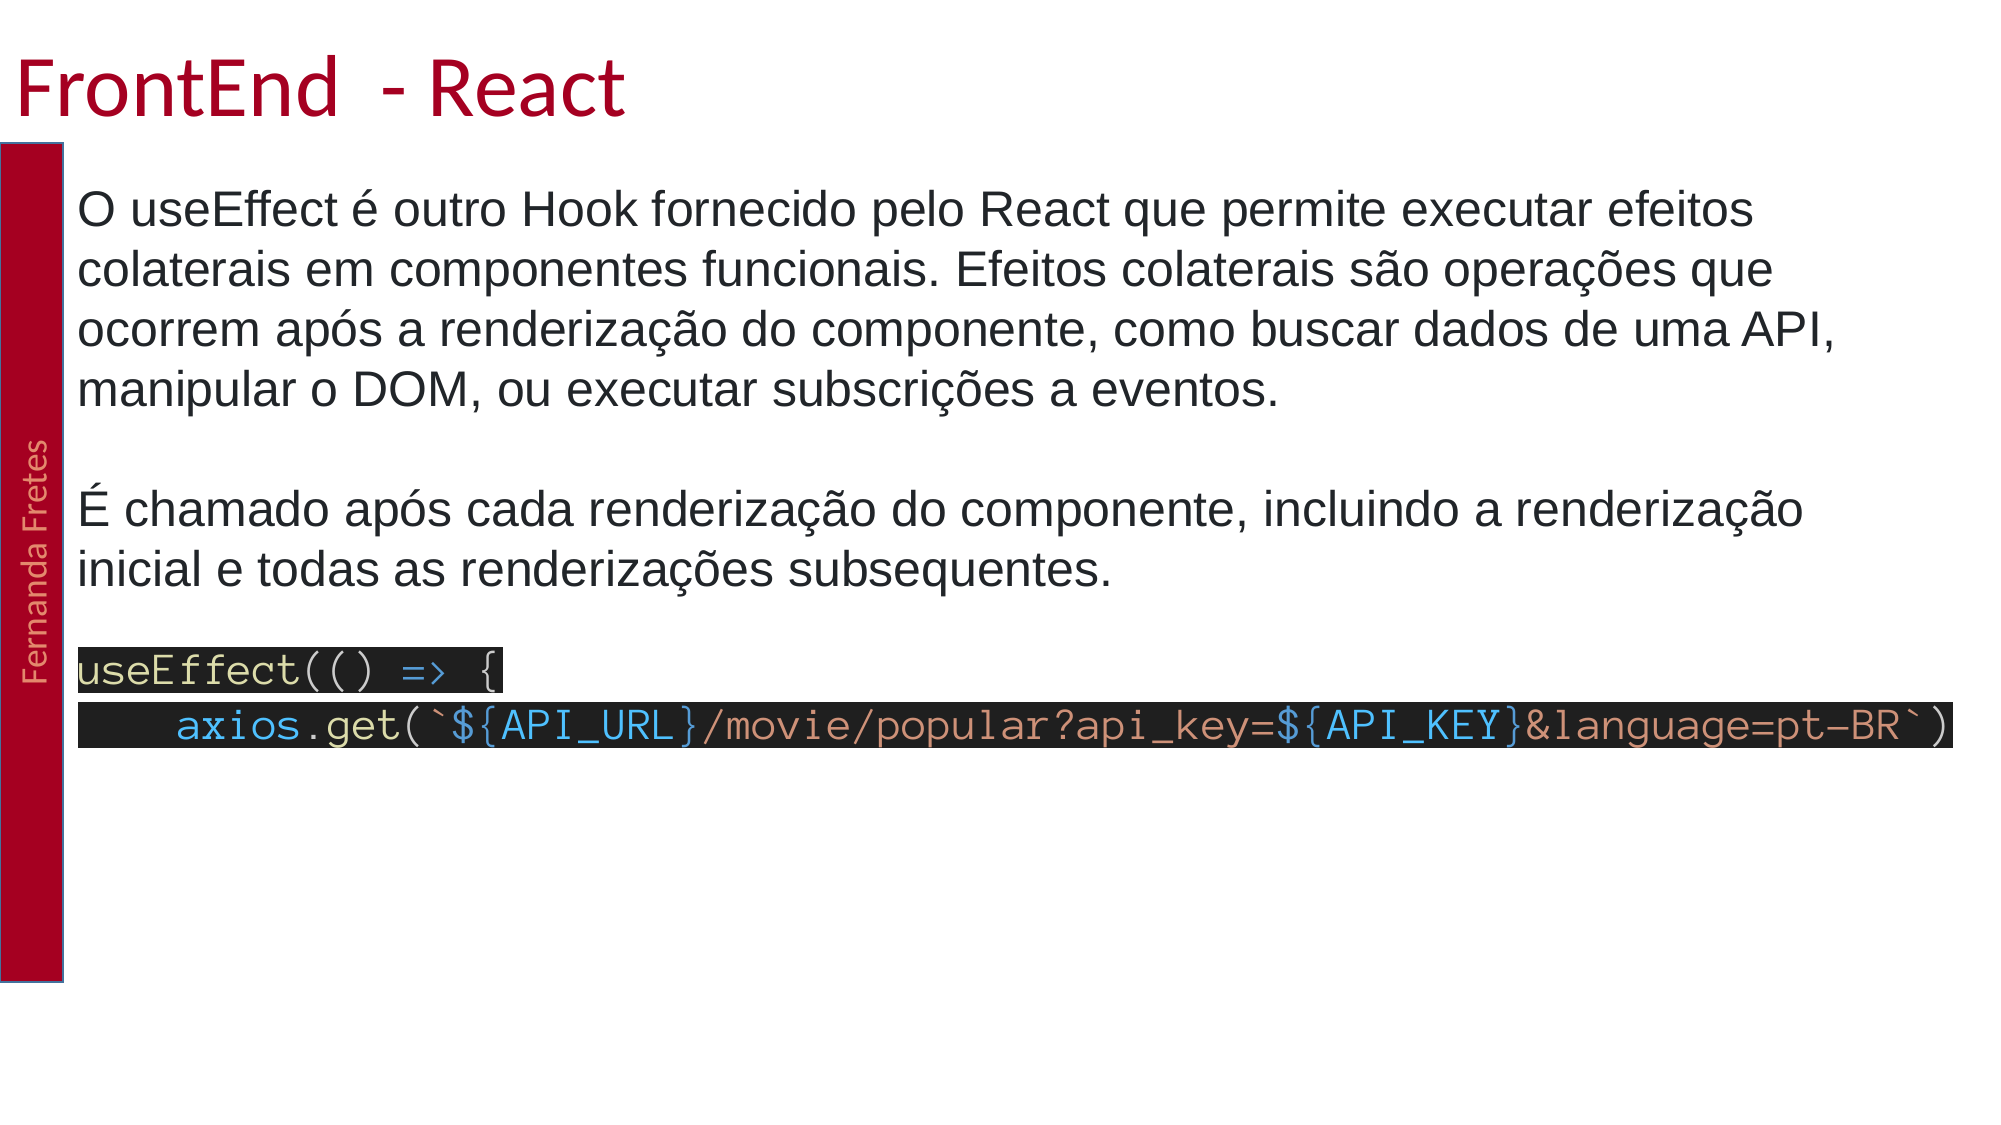

FrontEnd  - React
Fernanda Fretes
O useEffect é outro Hook fornecido pelo React que permite executar efeitos colaterais em componentes funcionais. Efeitos colaterais são operações que ocorrem após a renderização do componente, como buscar dados de uma API, manipular o DOM, ou executar subscrições a eventos.

É chamado após cada renderização do componente, incluindo a renderização inicial e todas as renderizações subsequentes.

useEffect(() => {
    axios.get(`${API_URL}/movie/popular?api_key=${API_KEY}&language=pt-BR`)